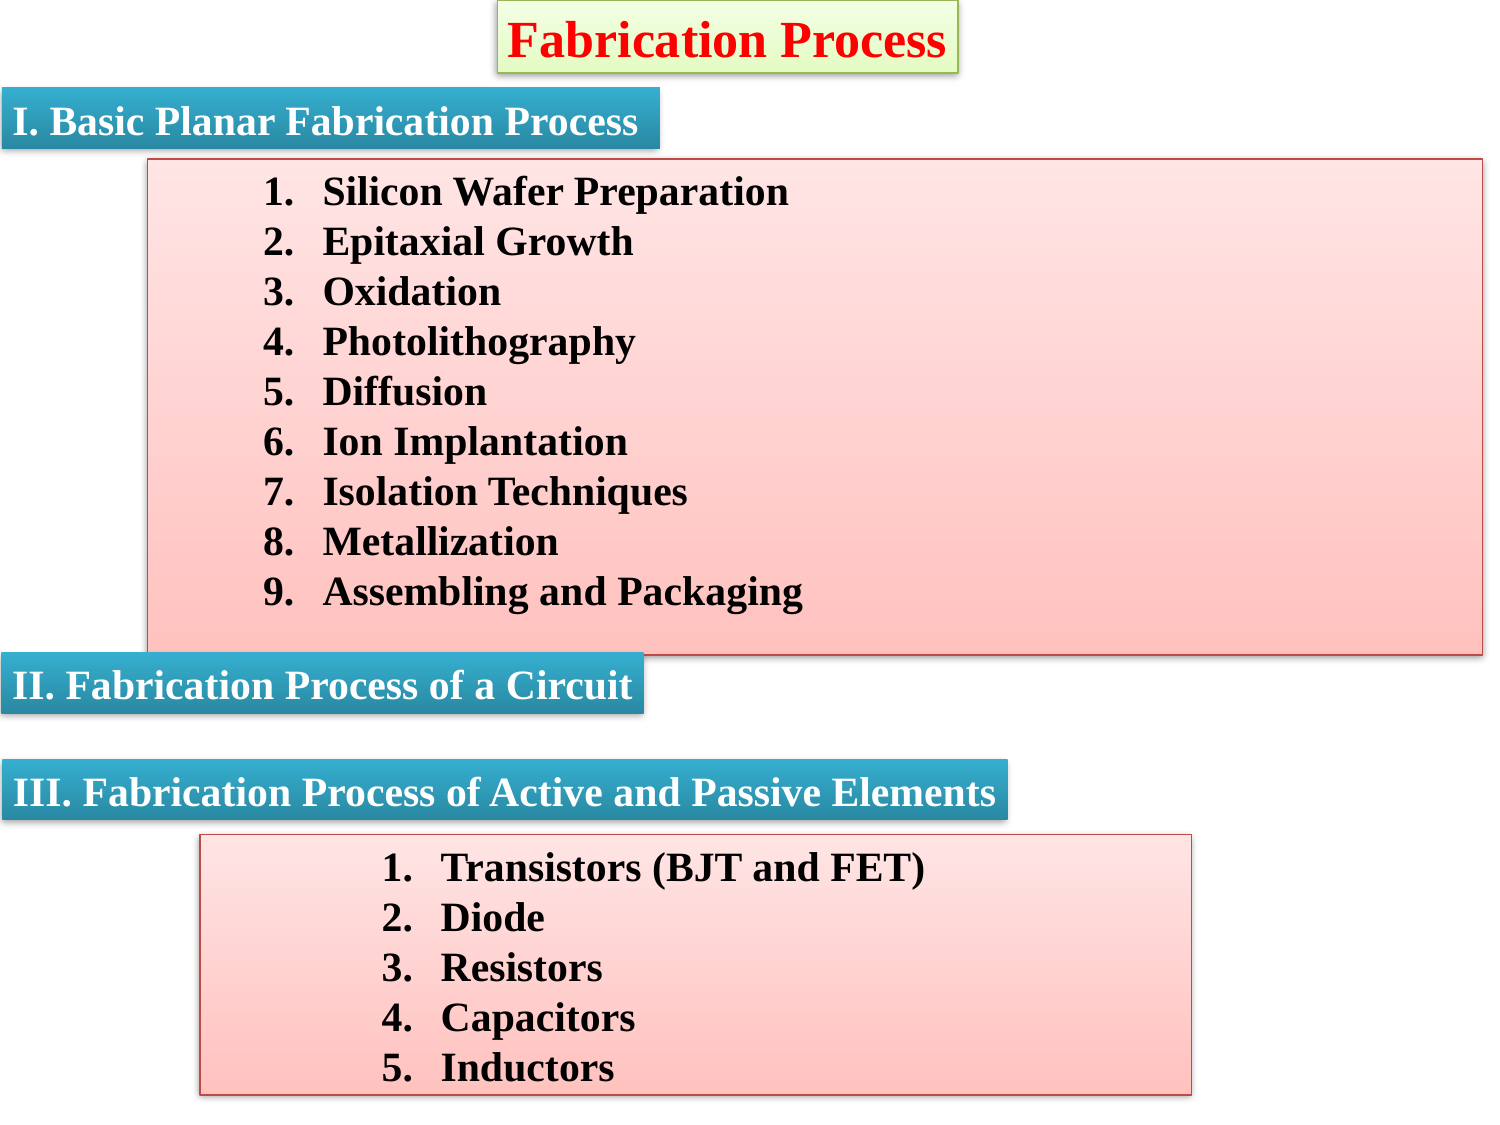

Fabrication Process
I. Basic Planar Fabrication Process
Silicon Wafer Preparation
Epitaxial Growth
Oxidation
Photolithography
Diffusion
Ion Implantation
Isolation Techniques
Metallization
Assembling and Packaging

II. Fabrication Process of a Circuit
III. Fabrication Process of Active and Passive Elements
Transistors (BJT and FET)
Diode
Resistors
Capacitors
Inductors